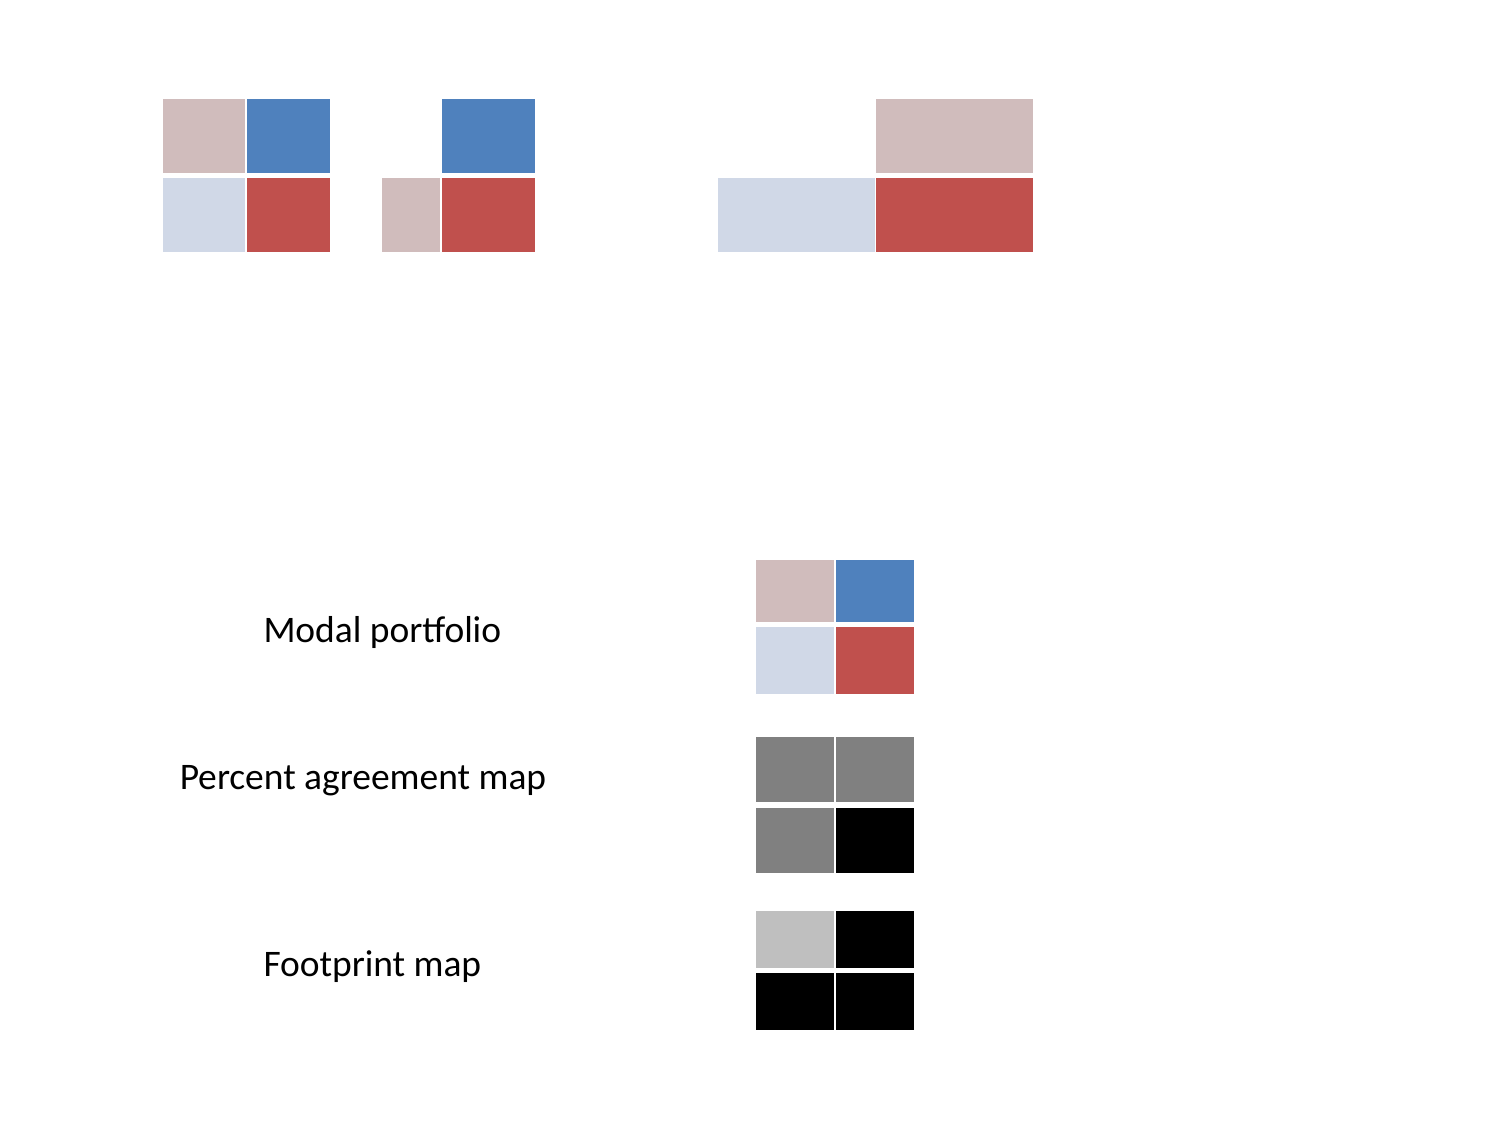

|  |  |
| --- | --- |
|  |  |
|  |  |
| --- | --- |
|  |  |
|  |  |
| --- | --- |
|  |  |
|  |  |
| --- | --- |
|  |  |
Modal portfolio
|  |  |
| --- | --- |
|  |  |
Percent agreement map
|  |  |
| --- | --- |
|  |  |
Footprint map